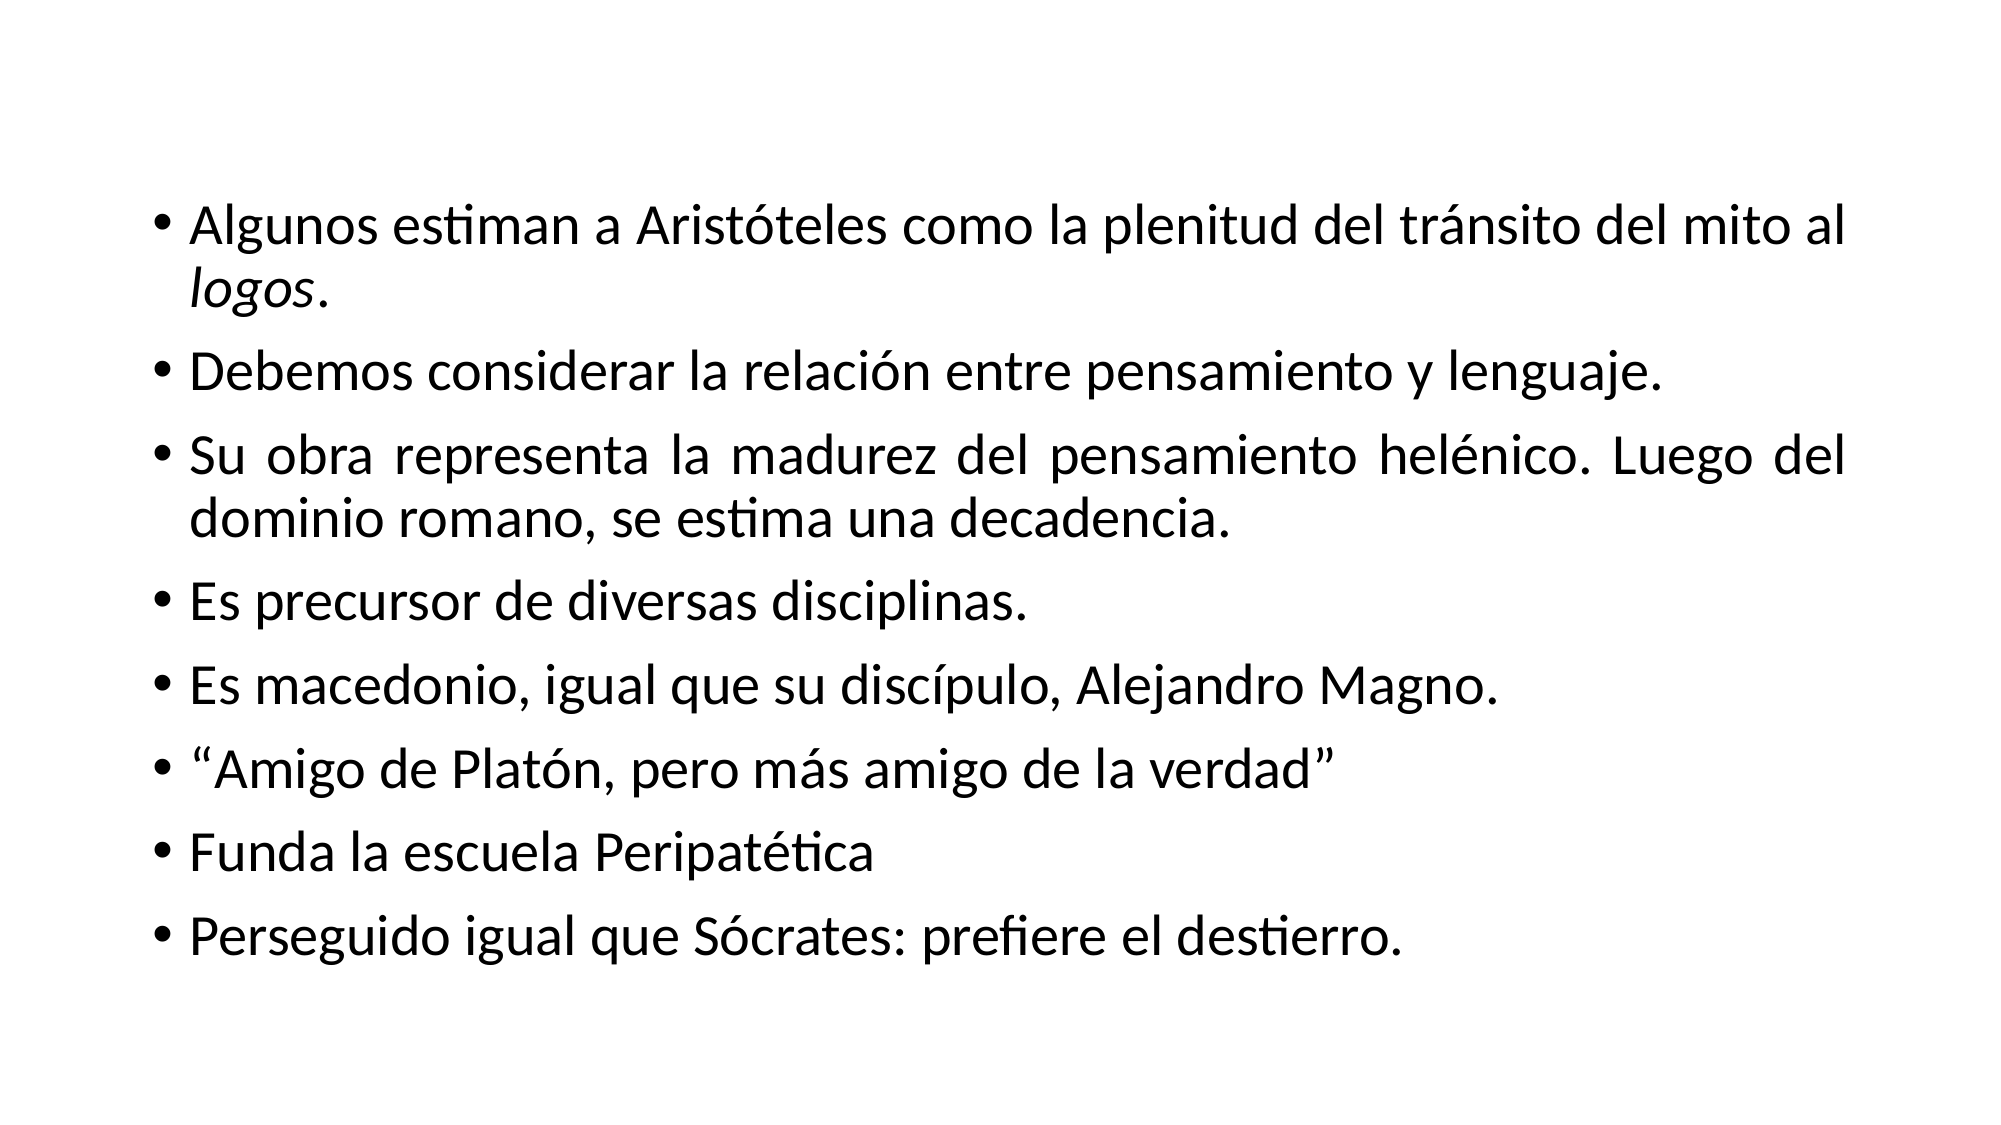

Algunos estiman a Aristóteles como la plenitud del tránsito del mito al logos.
Debemos considerar la relación entre pensamiento y lenguaje.
Su obra representa la madurez del pensamiento helénico. Luego del dominio romano, se estima una decadencia.
Es precursor de diversas disciplinas.
Es macedonio, igual que su discípulo, Alejandro Magno.
“Amigo de Platón, pero más amigo de la verdad”
Funda la escuela Peripatética
Perseguido igual que Sócrates: prefiere el destierro.